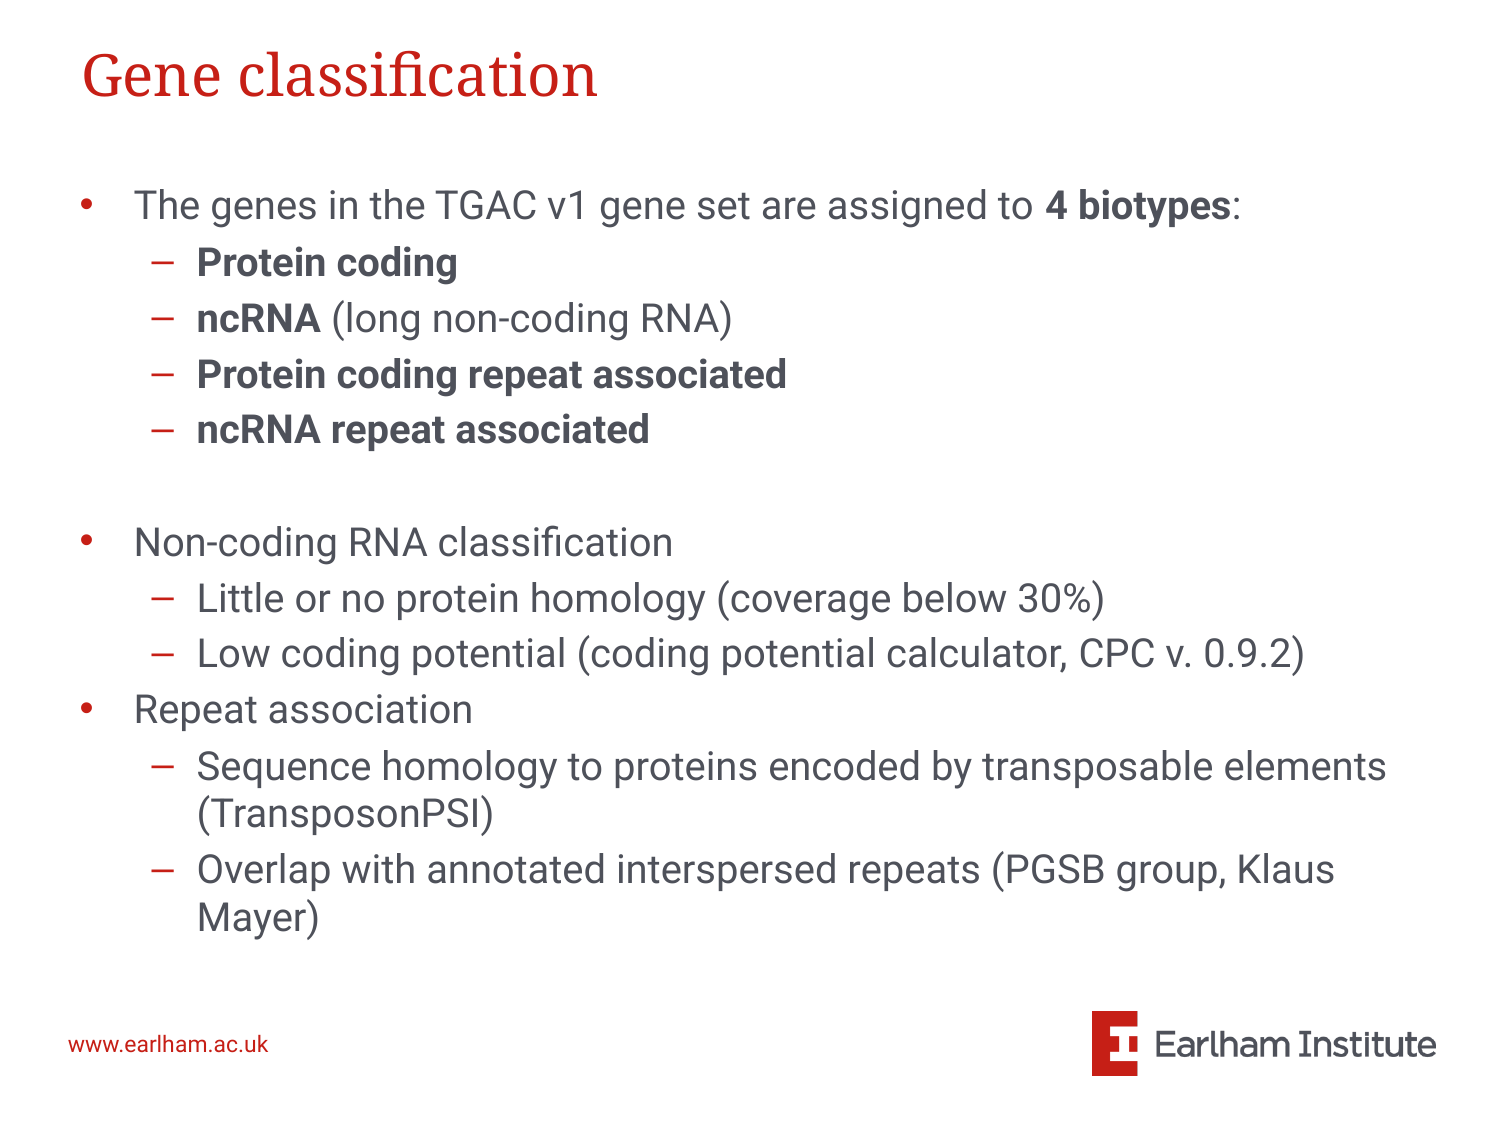

# Gene classification
The genes in the TGAC v1 gene set are assigned to 4 biotypes:
Protein coding
ncRNA (long non-coding RNA)
Protein coding repeat associated
ncRNA repeat associated

Non-coding RNA classification
Little or no protein homology (coverage below 30%)
Low coding potential (coding potential calculator, CPC v. 0.9.2)
Repeat association
Sequence homology to proteins encoded by transposable elements (TransposonPSI)
Overlap with annotated interspersed repeats (PGSB group, Klaus Mayer)